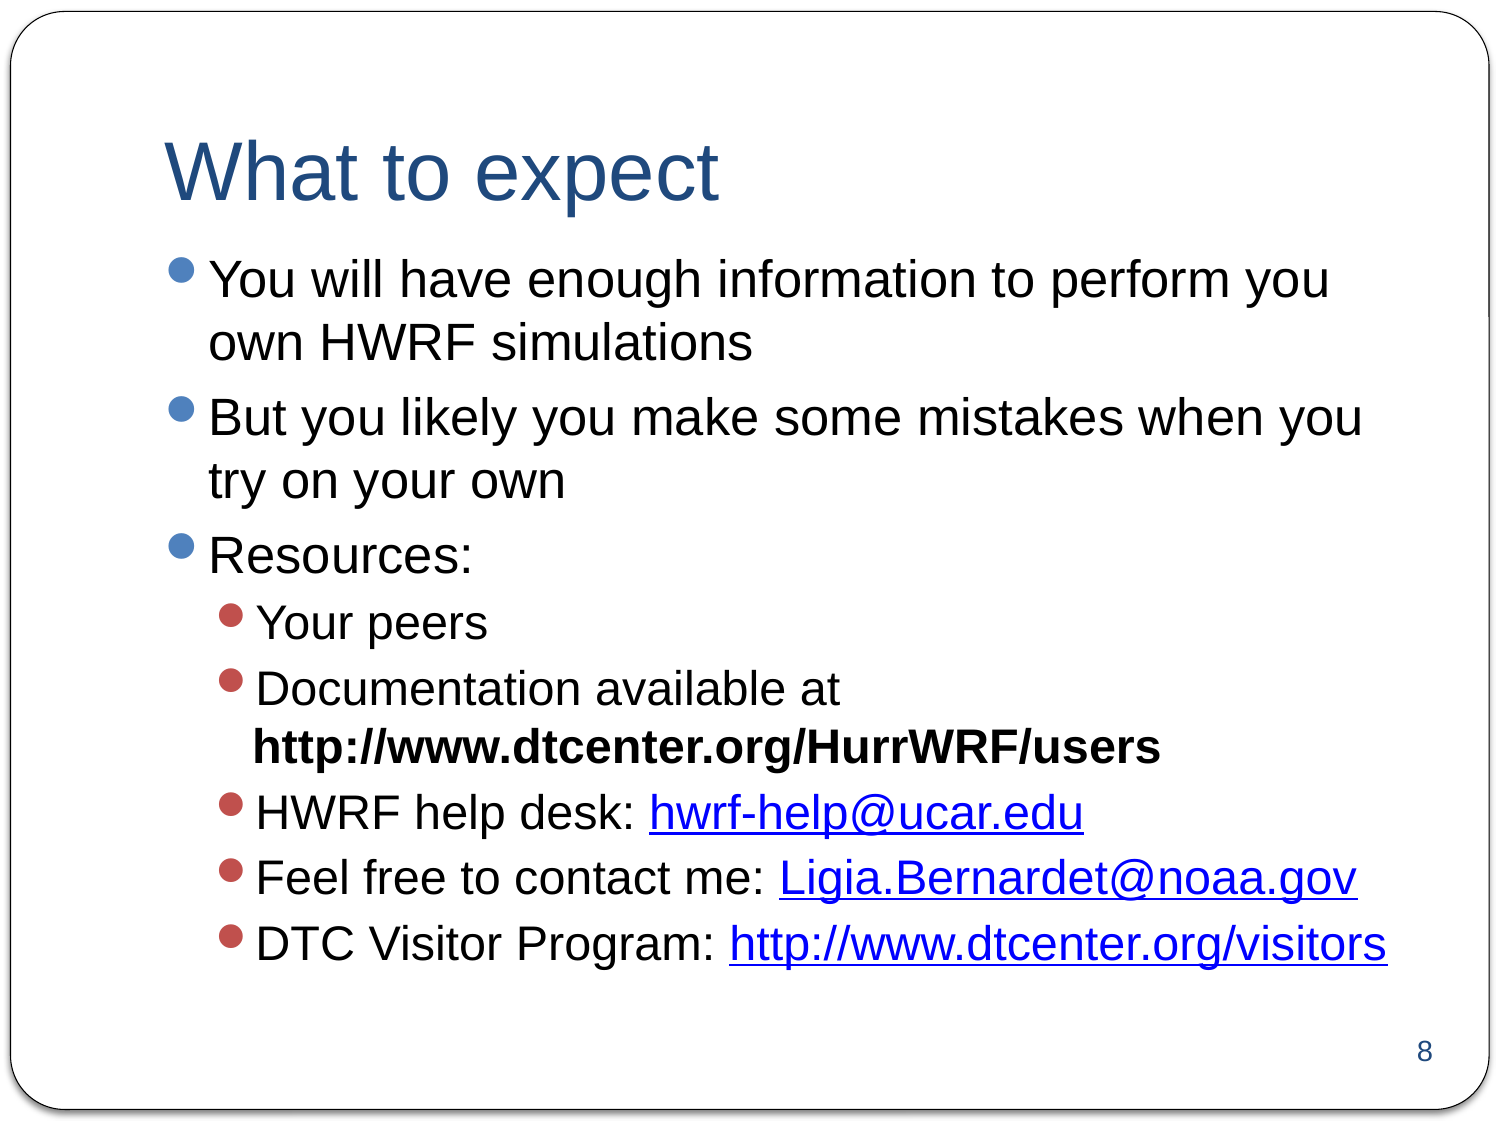

# What to expect
You will have enough information to perform you own HWRF simulations
But you likely you make some mistakes when you try on your own
Resources:
Your peers
Documentation available at http://www.dtcenter.org/HurrWRF/users
HWRF help desk: hwrf-help@ucar.edu
Feel free to contact me: Ligia.Bernardet@noaa.gov
DTC Visitor Program: http://www.dtcenter.org/visitors

8